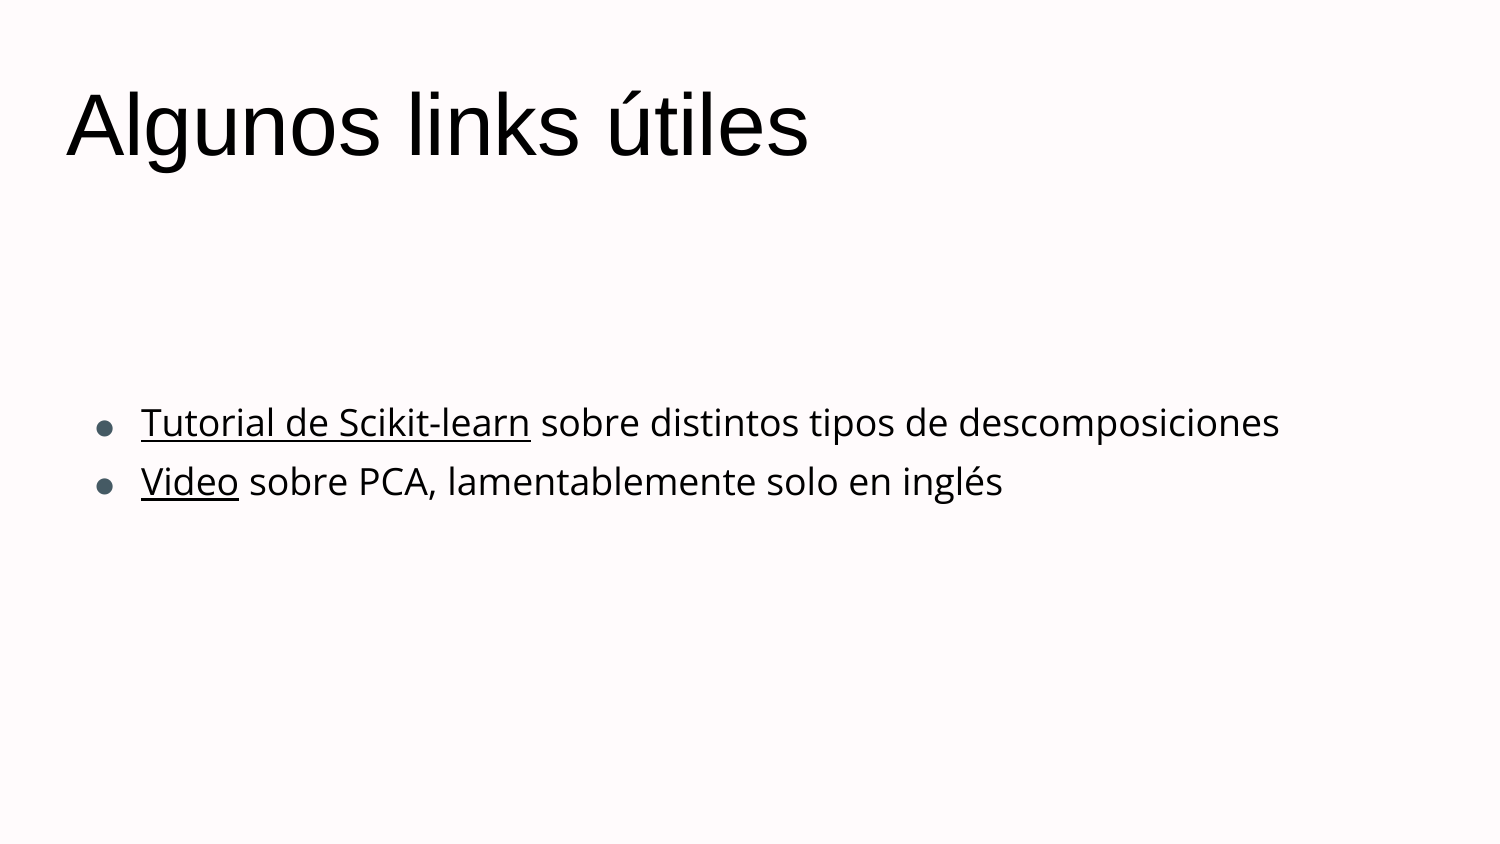

# Algunos links útiles
Tutorial de Scikit-learn sobre distintos tipos de descomposiciones
Video sobre PCA, lamentablemente solo en inglés